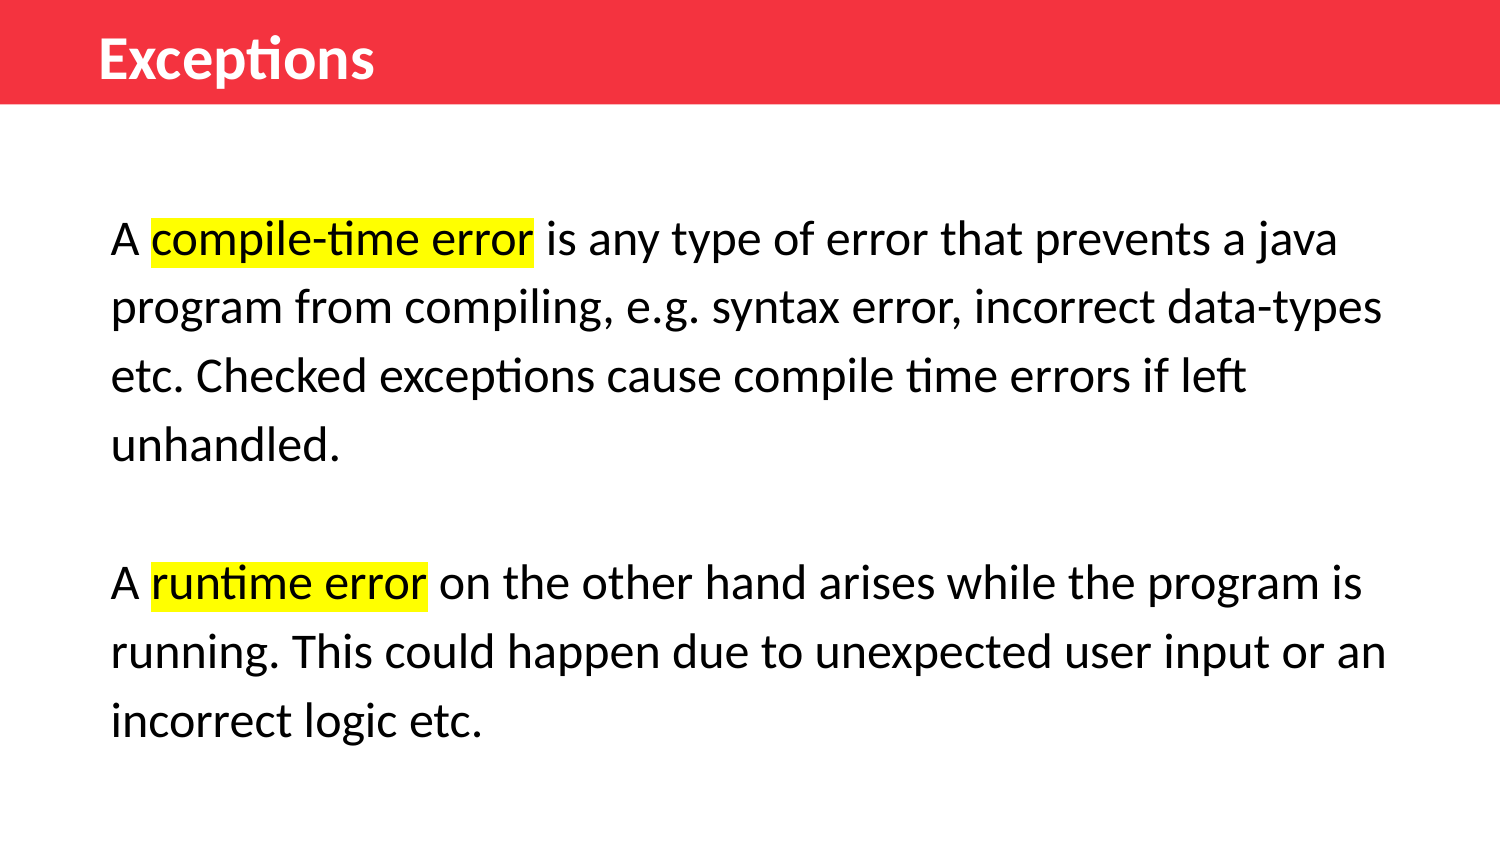

Exceptions

A compile-time error is any type of error that prevents a java program from compiling, e.g. syntax error, incorrect data-types etc. Checked exceptions cause compile time errors if left unhandled.

A runtime error on the other hand arises while the program is running. This could happen due to unexpected user input or an incorrect logic etc.